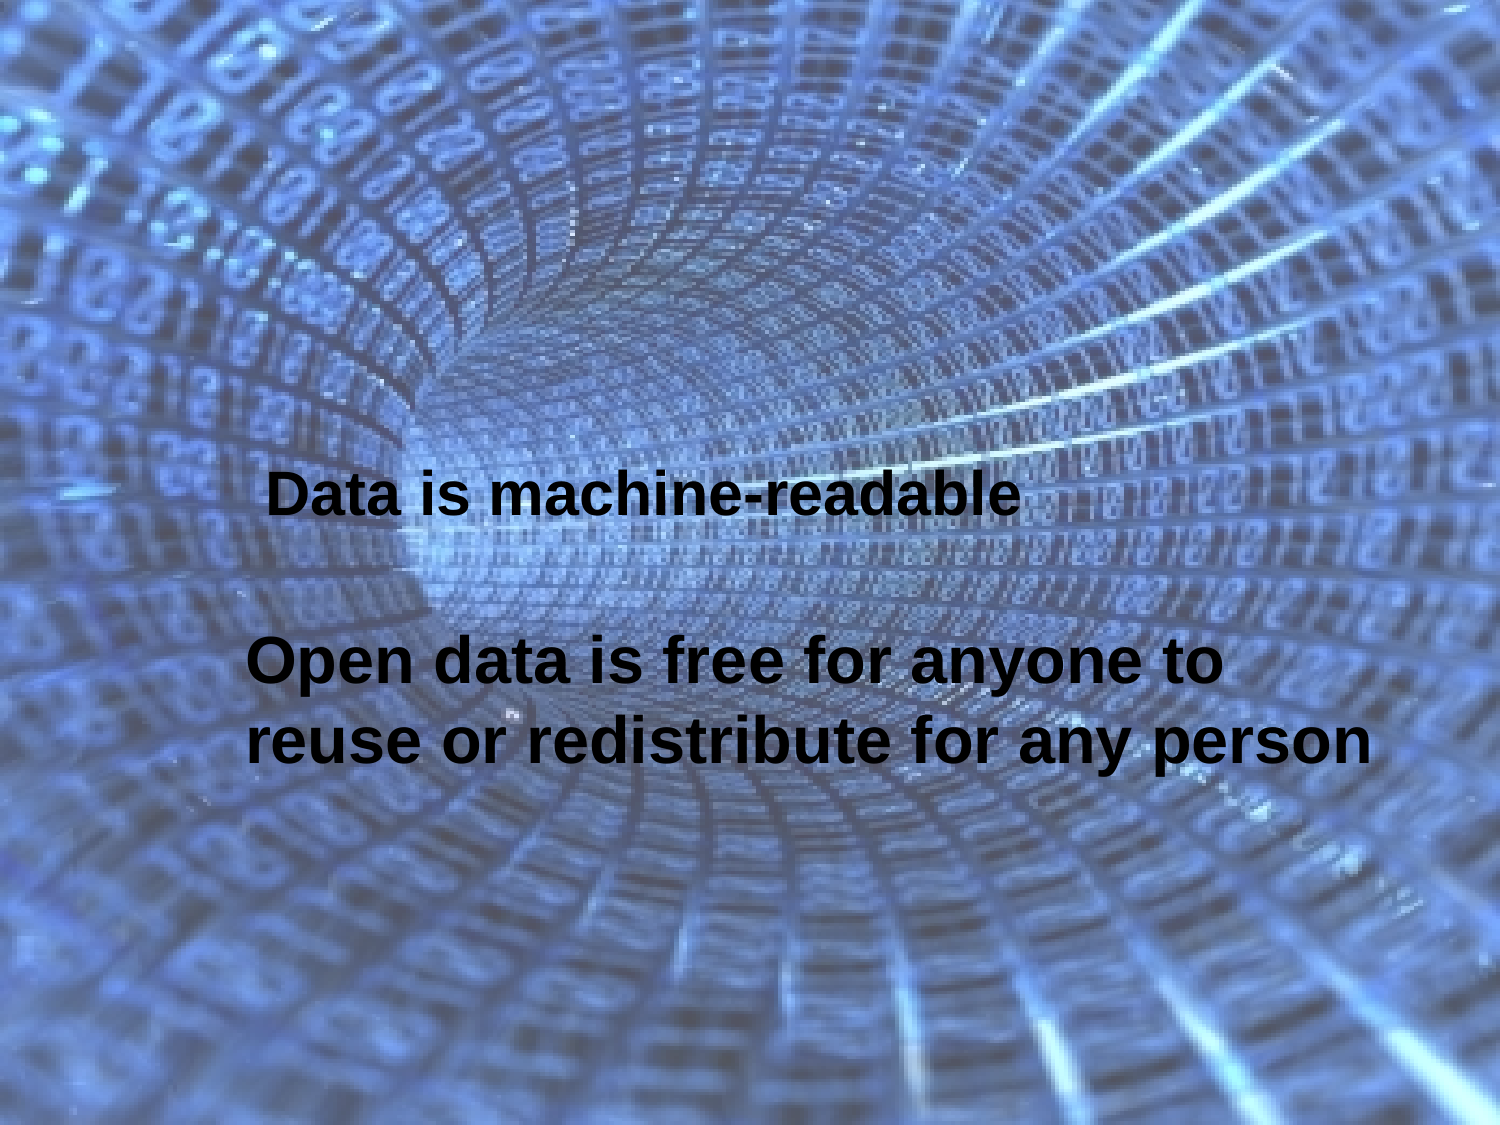

Data is machine-readable

Open data is free for anyone to reuse or redistribute for any person